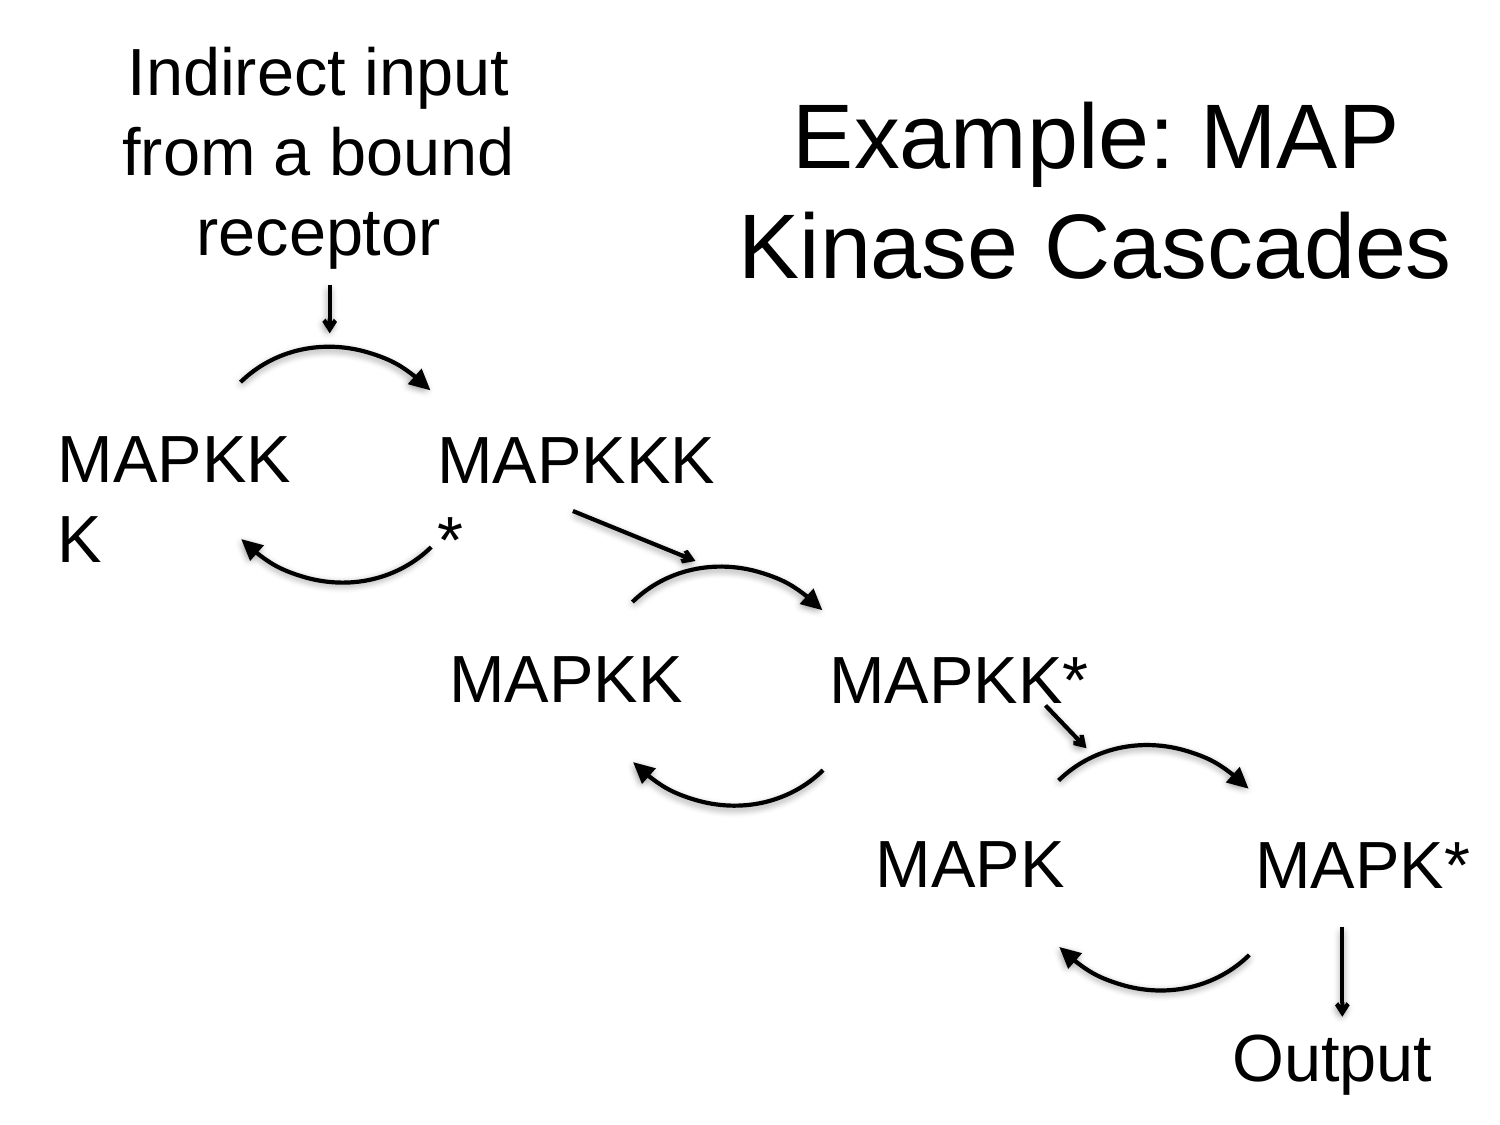

Indirect input from a bound receptor
# Example: MAP Kinase Cascades

MAPKKK
MAPKKK*

MAPKK
MAPKK*

MAPK
MAPK*
Output